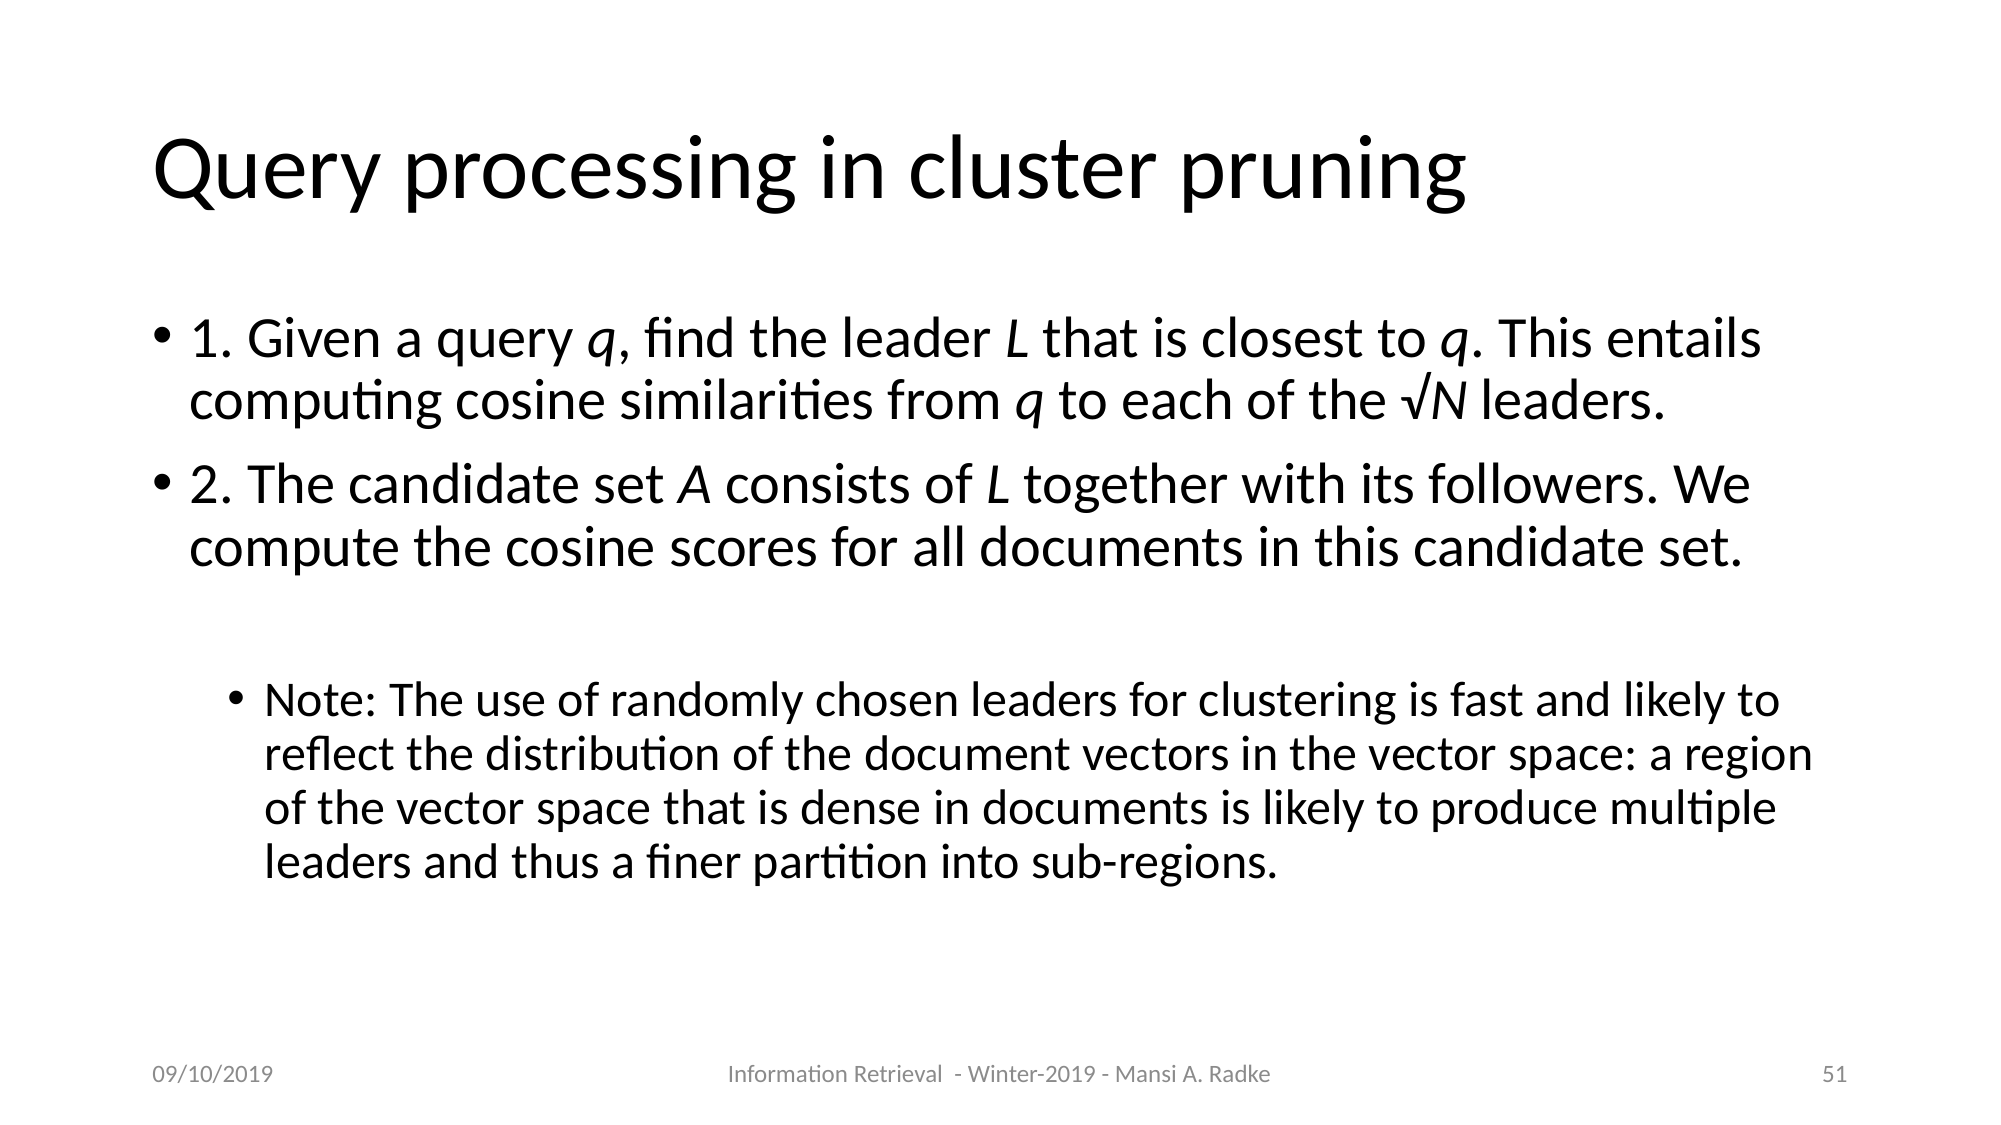

Query processing in cluster pruning
1. Given a query q, find the leader L that is closest to q. This entails computing cosine similarities from q to each of the √N leaders.
2. The candidate set A consists of L together with its followers. We compute the cosine scores for all documents in this candidate set.

Note: The use of randomly chosen leaders for clustering is fast and likely to reflect the distribution of the document vectors in the vector space: a region of the vector space that is dense in documents is likely to produce multiple leaders and thus a finer partition into sub-regions.
09/10/2019
Information Retrieval  - Winter-2019 - Mansi A. Radke
51